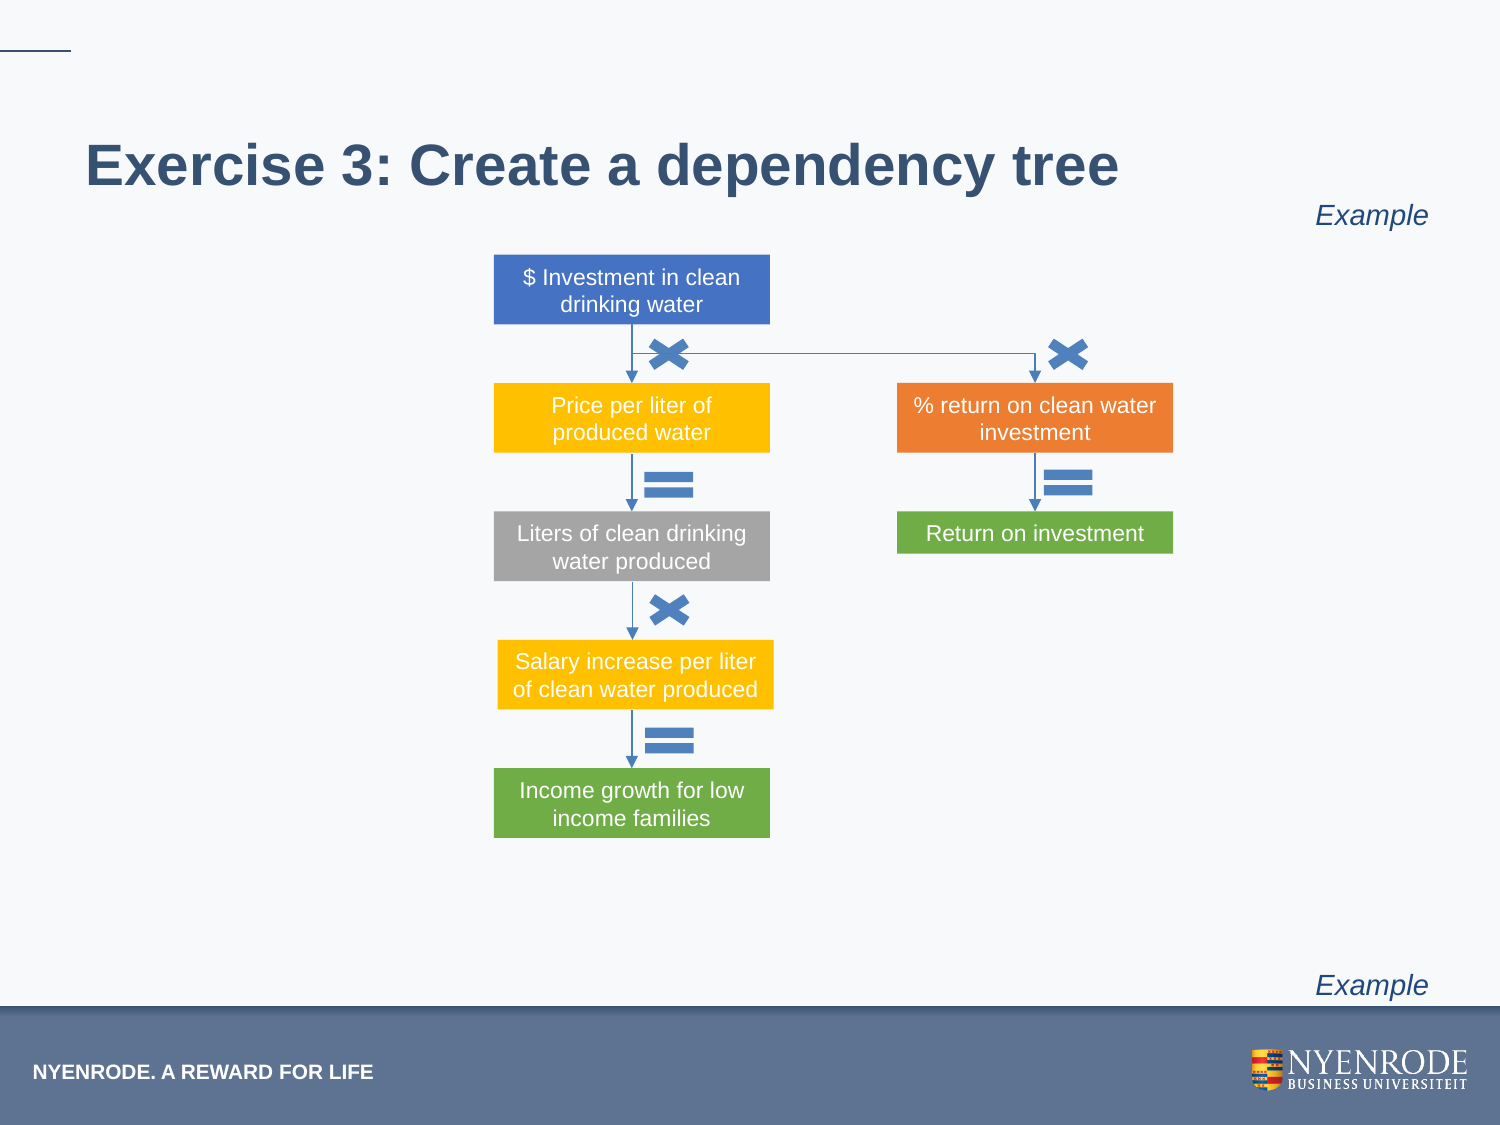

Exercise 3: Create a dependency tree
Example

$ Investment in clean drinking water

% return on clean water investment
Price per liter of produced water

Liters of clean drinking water produced
Return on investment

Salary increase per liter of clean water produced

Income growth for low income families
Example